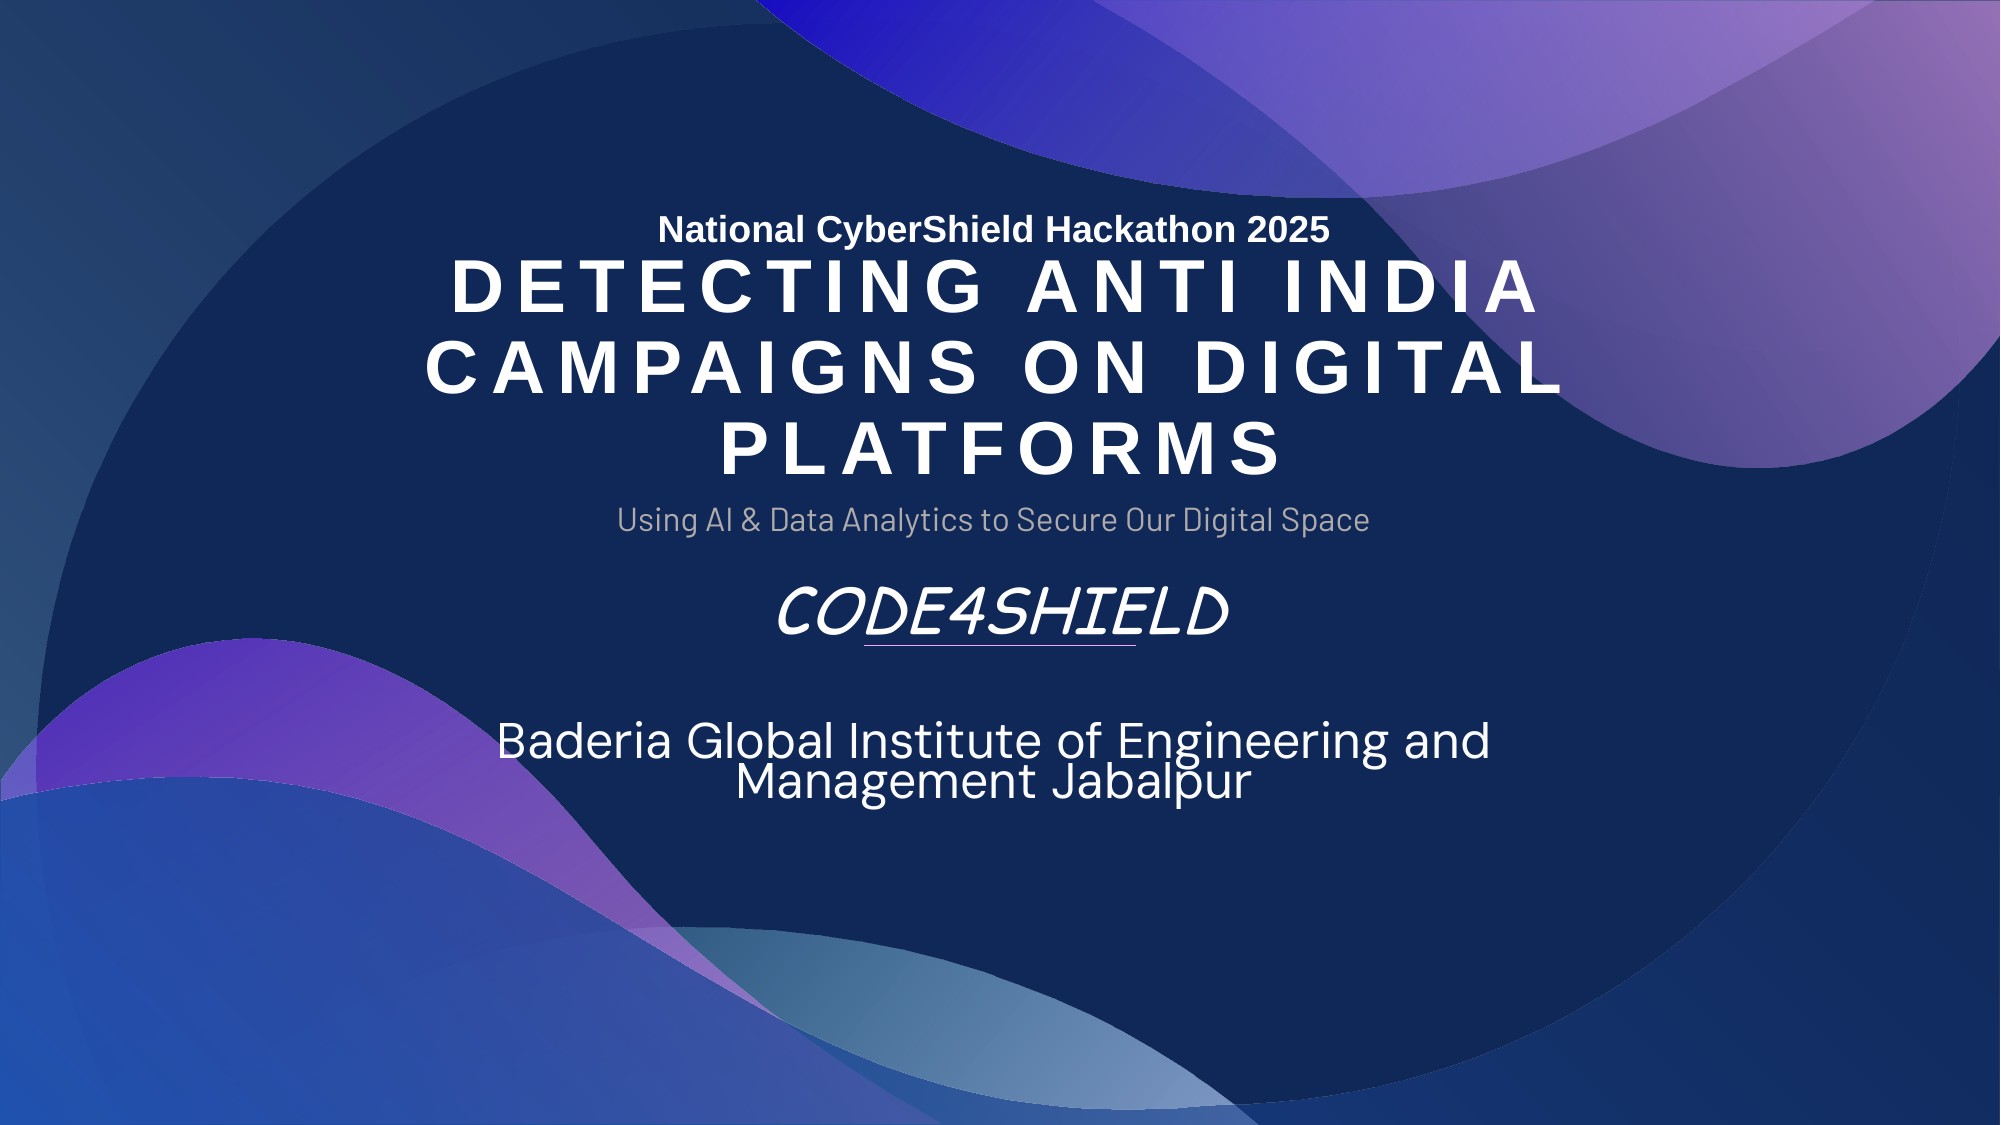

National CyberShield Hackathon 2025
# Detecting anti India campaigns on digital platforms
Using AI & Data Analytics to Secure Our Digital Space
CODE4SHIELD
Baderia Global Institute of Engineering and Management Jabalpur